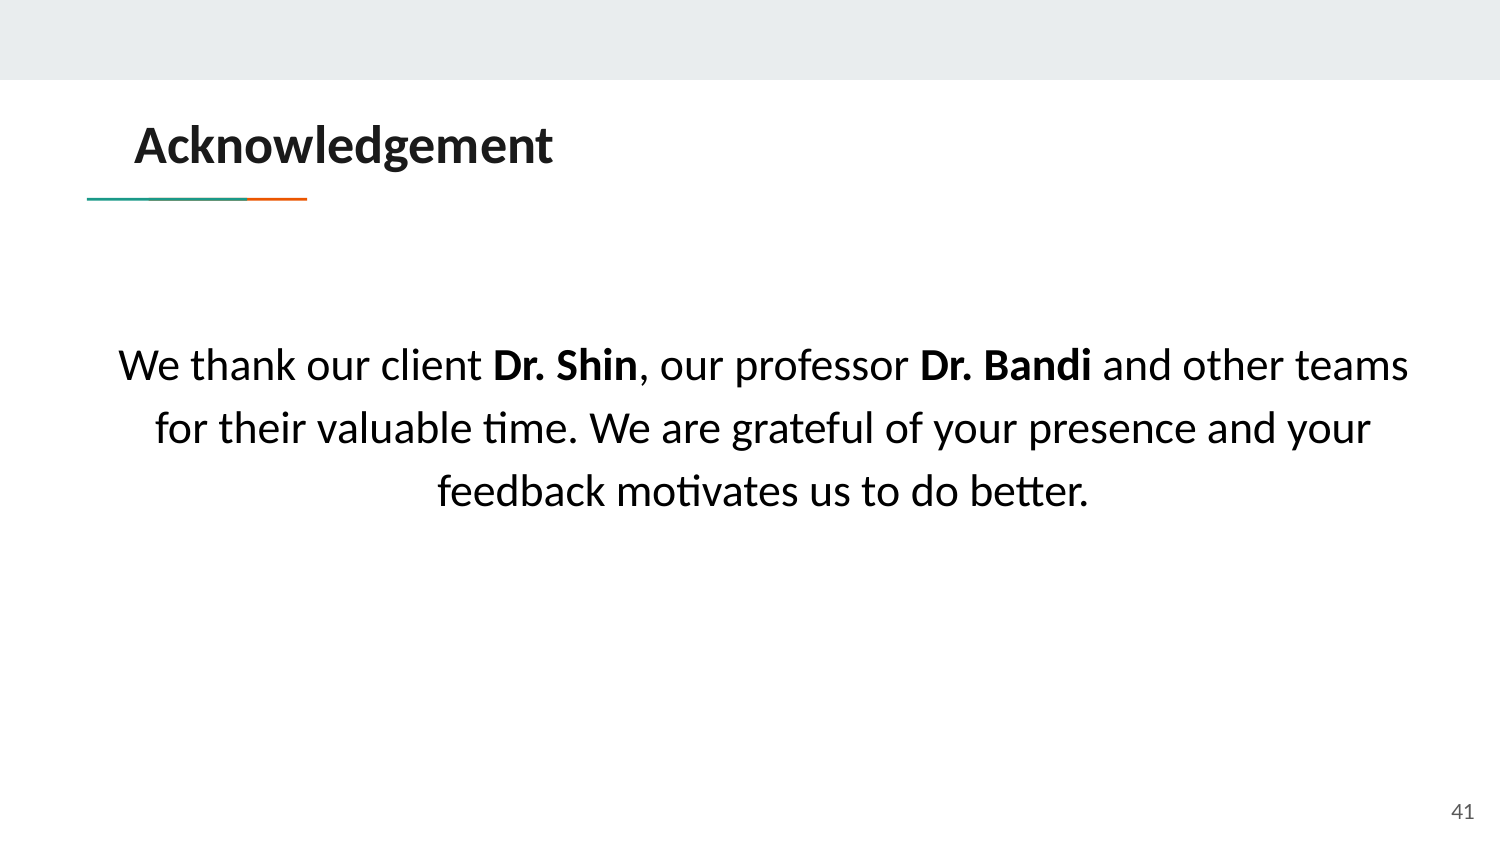

# Acknowledgement
We thank our client Dr. Shin, our professor Dr. Bandi and other teams for their valuable time. We are grateful of your presence and your feedback motivates us to do better.

41